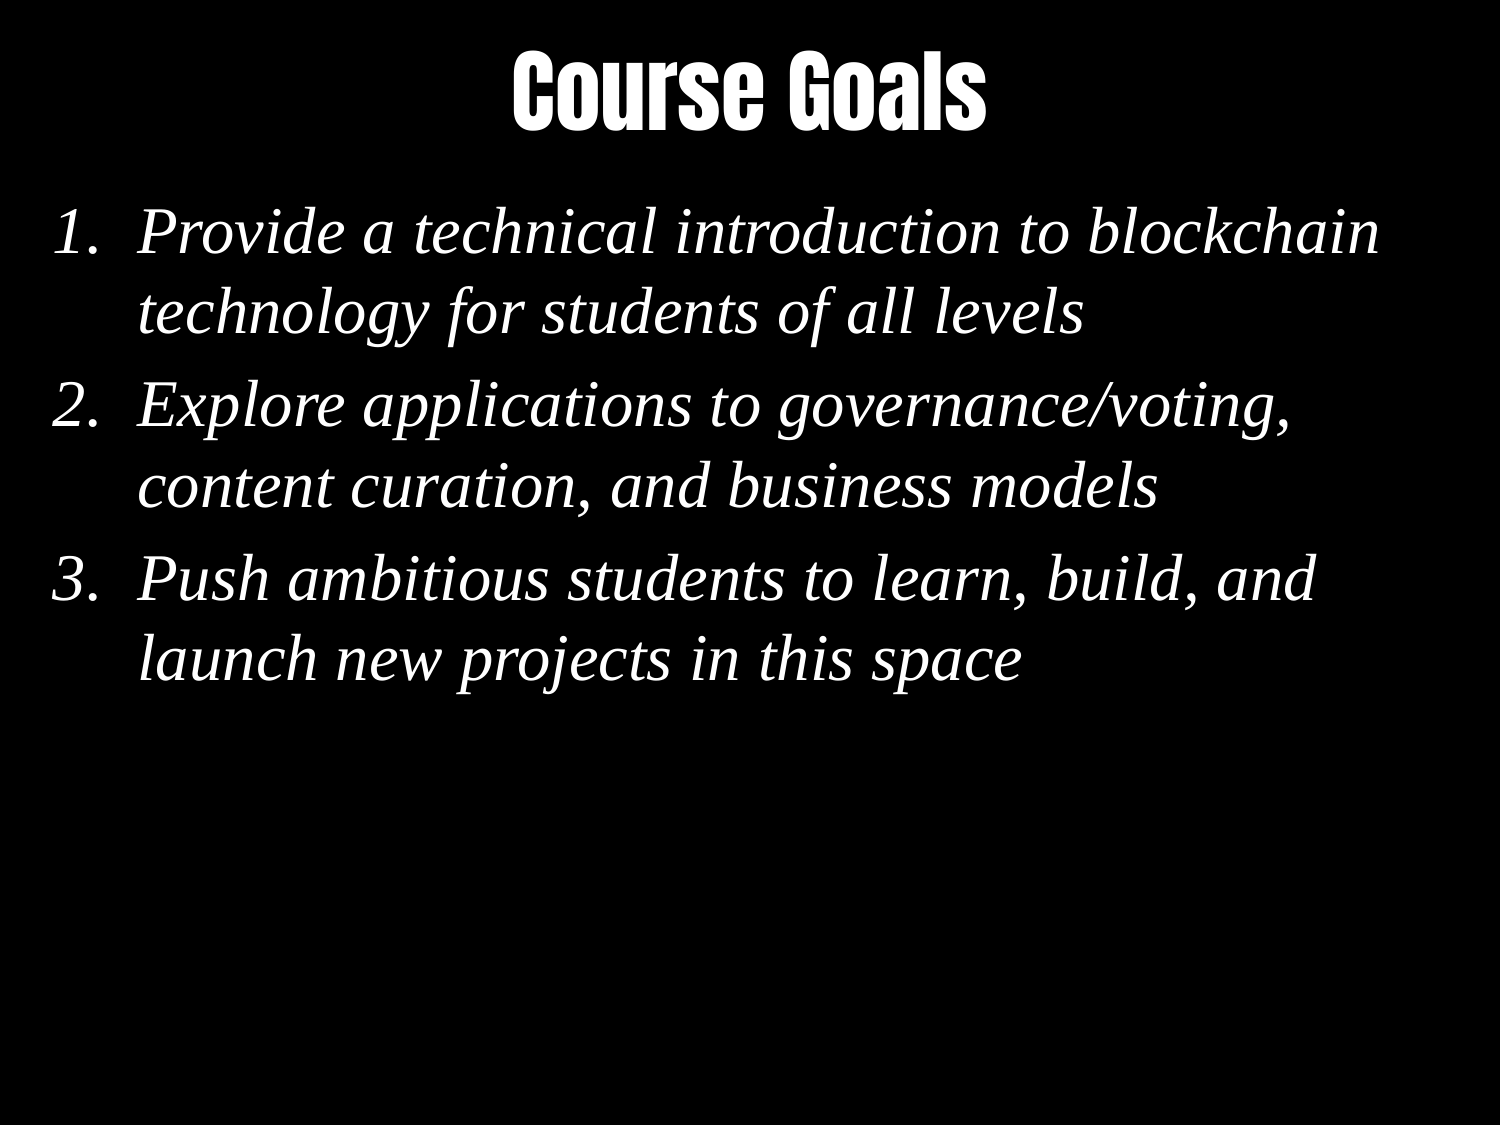

# Course Goals
Provide a technical introduction to blockchain technology for students of all levels
Explore applications to governance/voting, content curation, and business models
Push ambitious students to learn, build, and launch new projects in this space